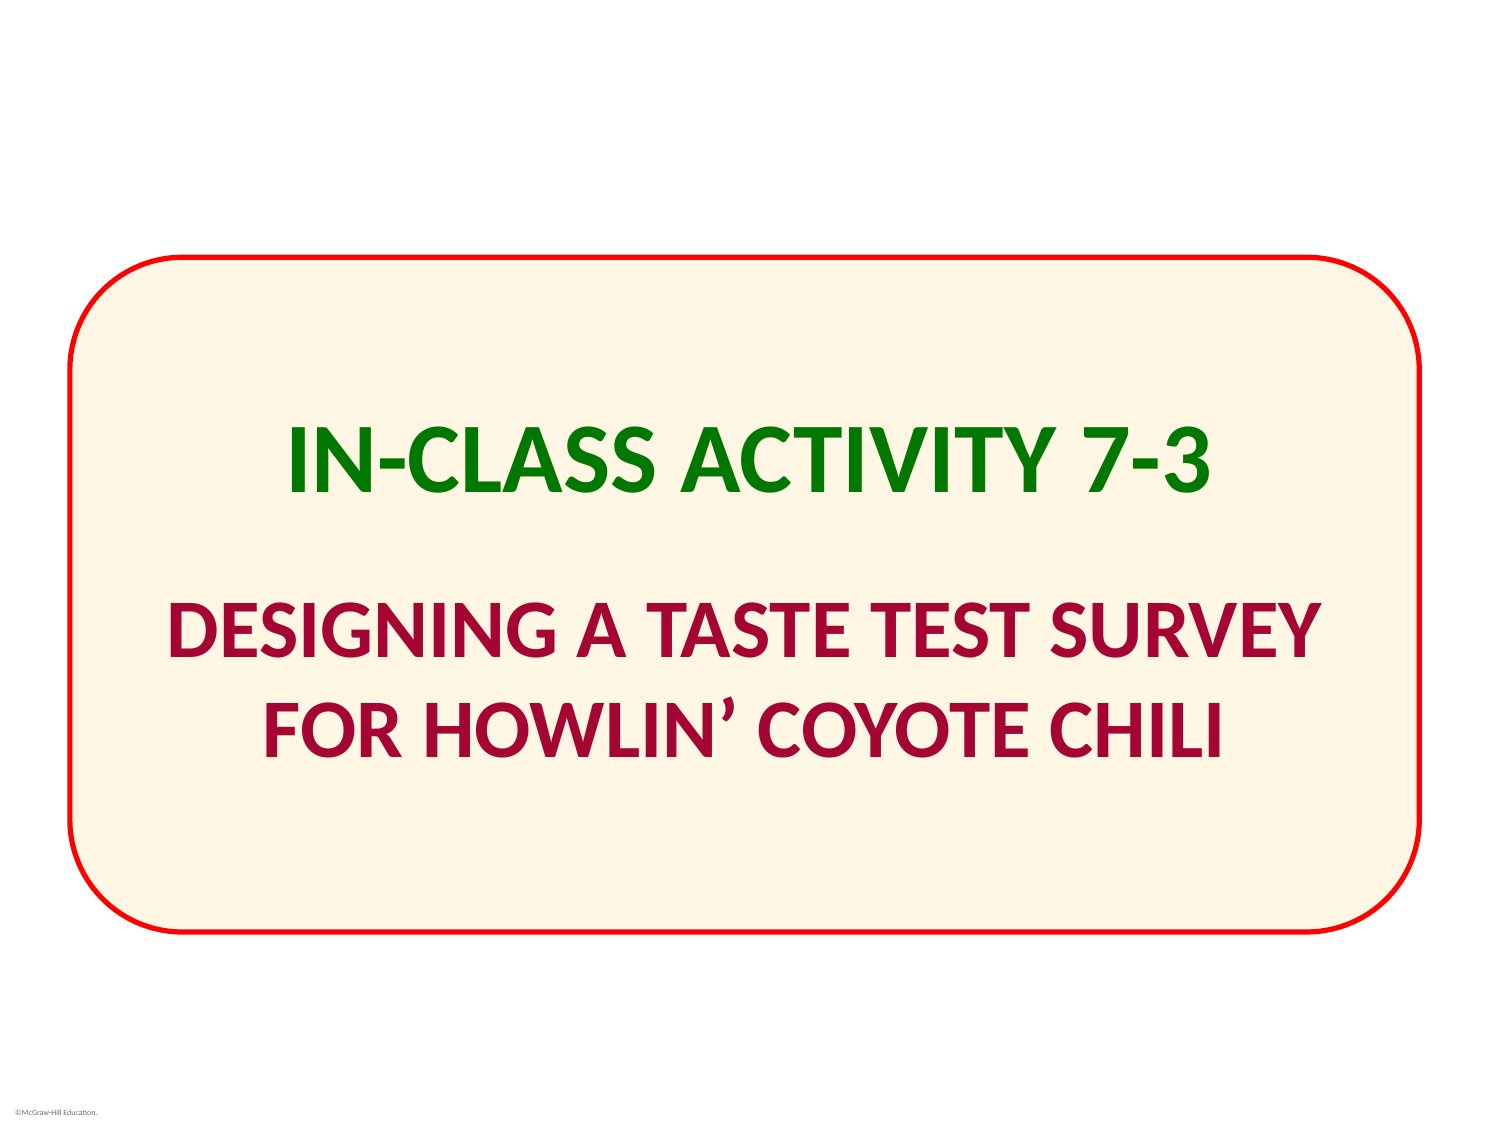

# IN-CLASS ACTIVITY 7-3
DESIGNING A TASTE TEST SURVEY FOR HOWLIN’ COYOTE CHILI